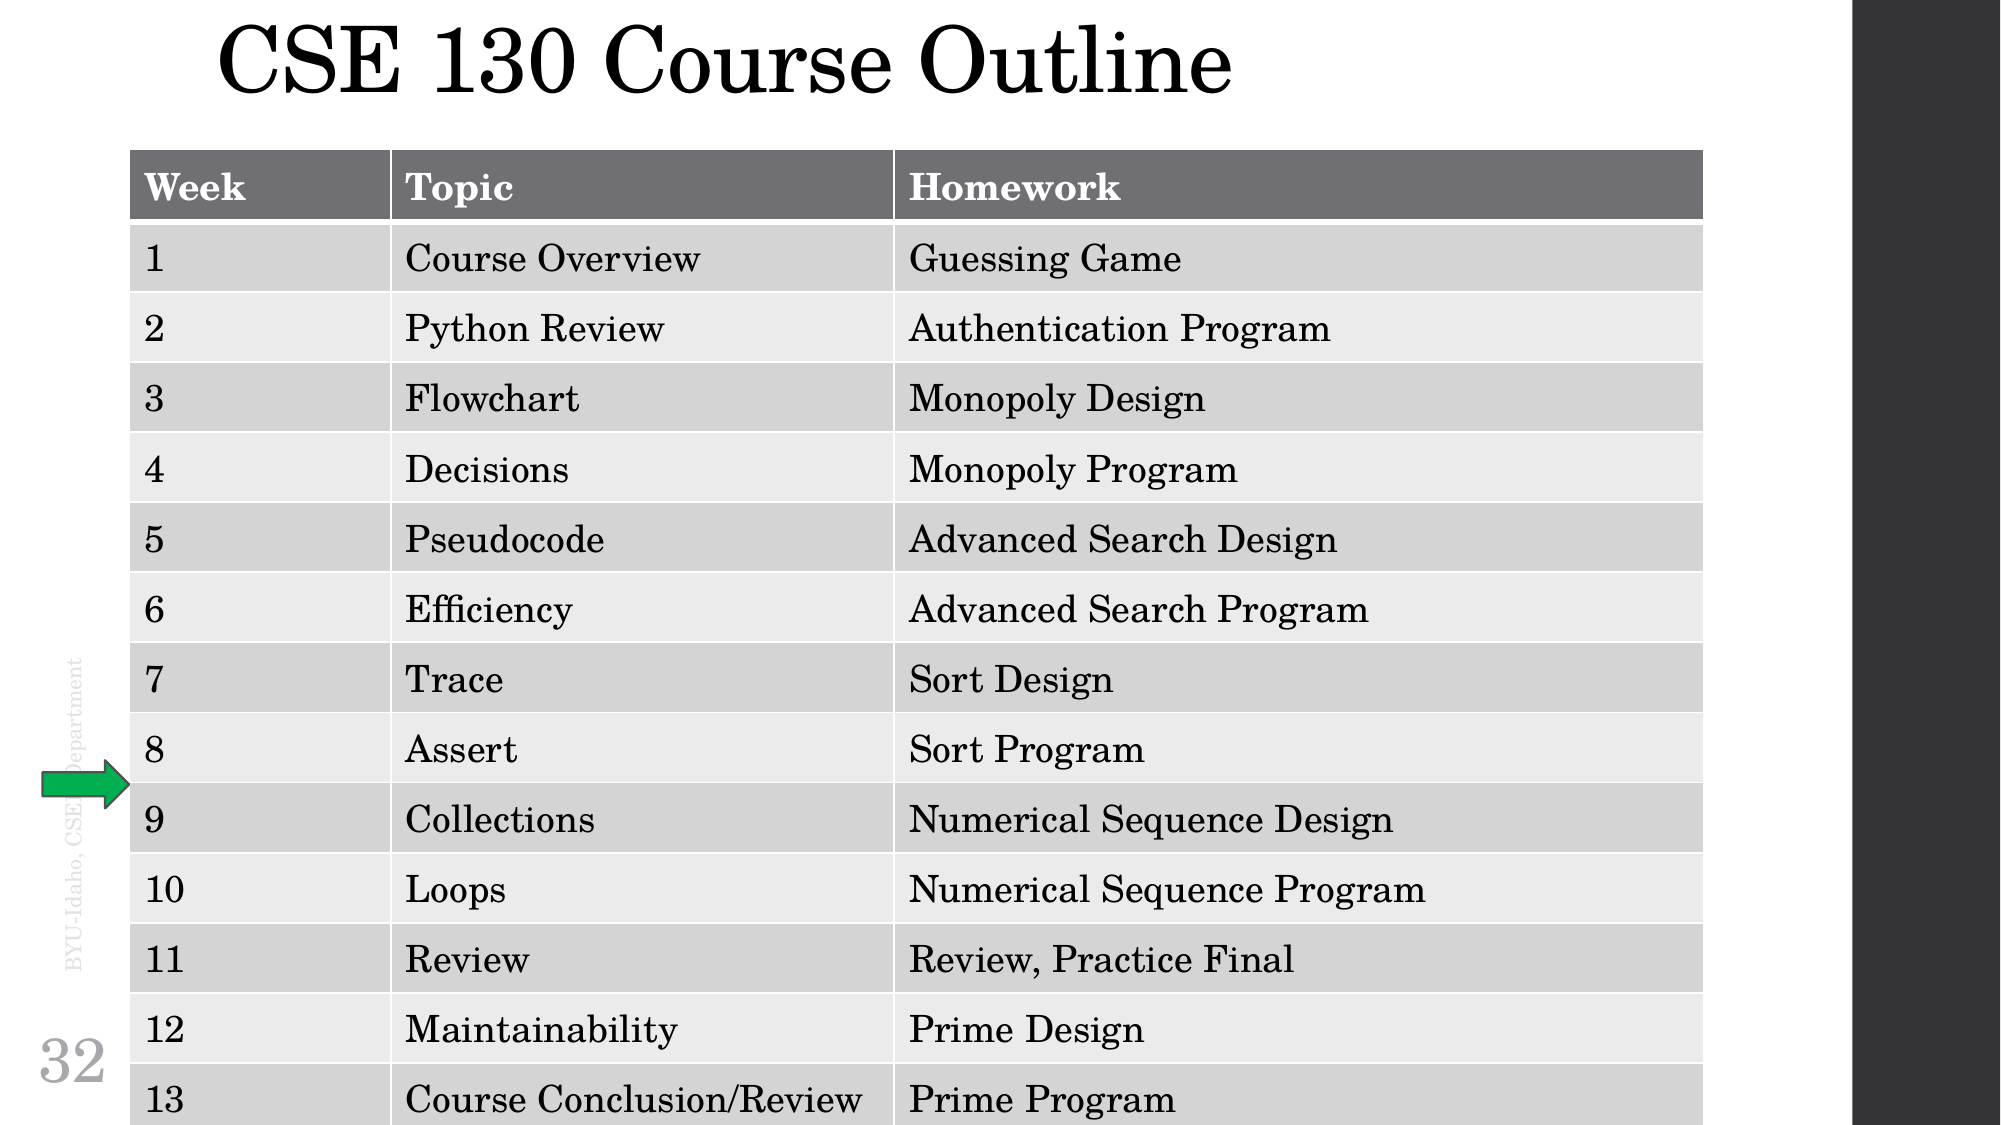

# CSE 130 Course Outline
| Week | Topic | Homework |
| --- | --- | --- |
| 1 | Course Overview | Guessing Game |
| 2 | Python Review | Authentication Program |
| 3 | Flowchart | Monopoly Design |
| 4 | Decisions | Monopoly Program |
| 5 | Pseudocode | Advanced Search Design |
| 6 | Efficiency | Advanced Search Program |
| 7 | Trace | Sort Design |
| 8 | Assert | Sort Program |
| 9 | Collections | Numerical Sequence Design |
| 10 | Loops | Numerical Sequence Program |
| 11 | Review | Review, Practice Final |
| 12 | Maintainability | Prime Design |
| 13 | Course Conclusion/Review | Prime Program |
| 14 | Final Exam |  |
BYU-Idaho, CSEE Department

32